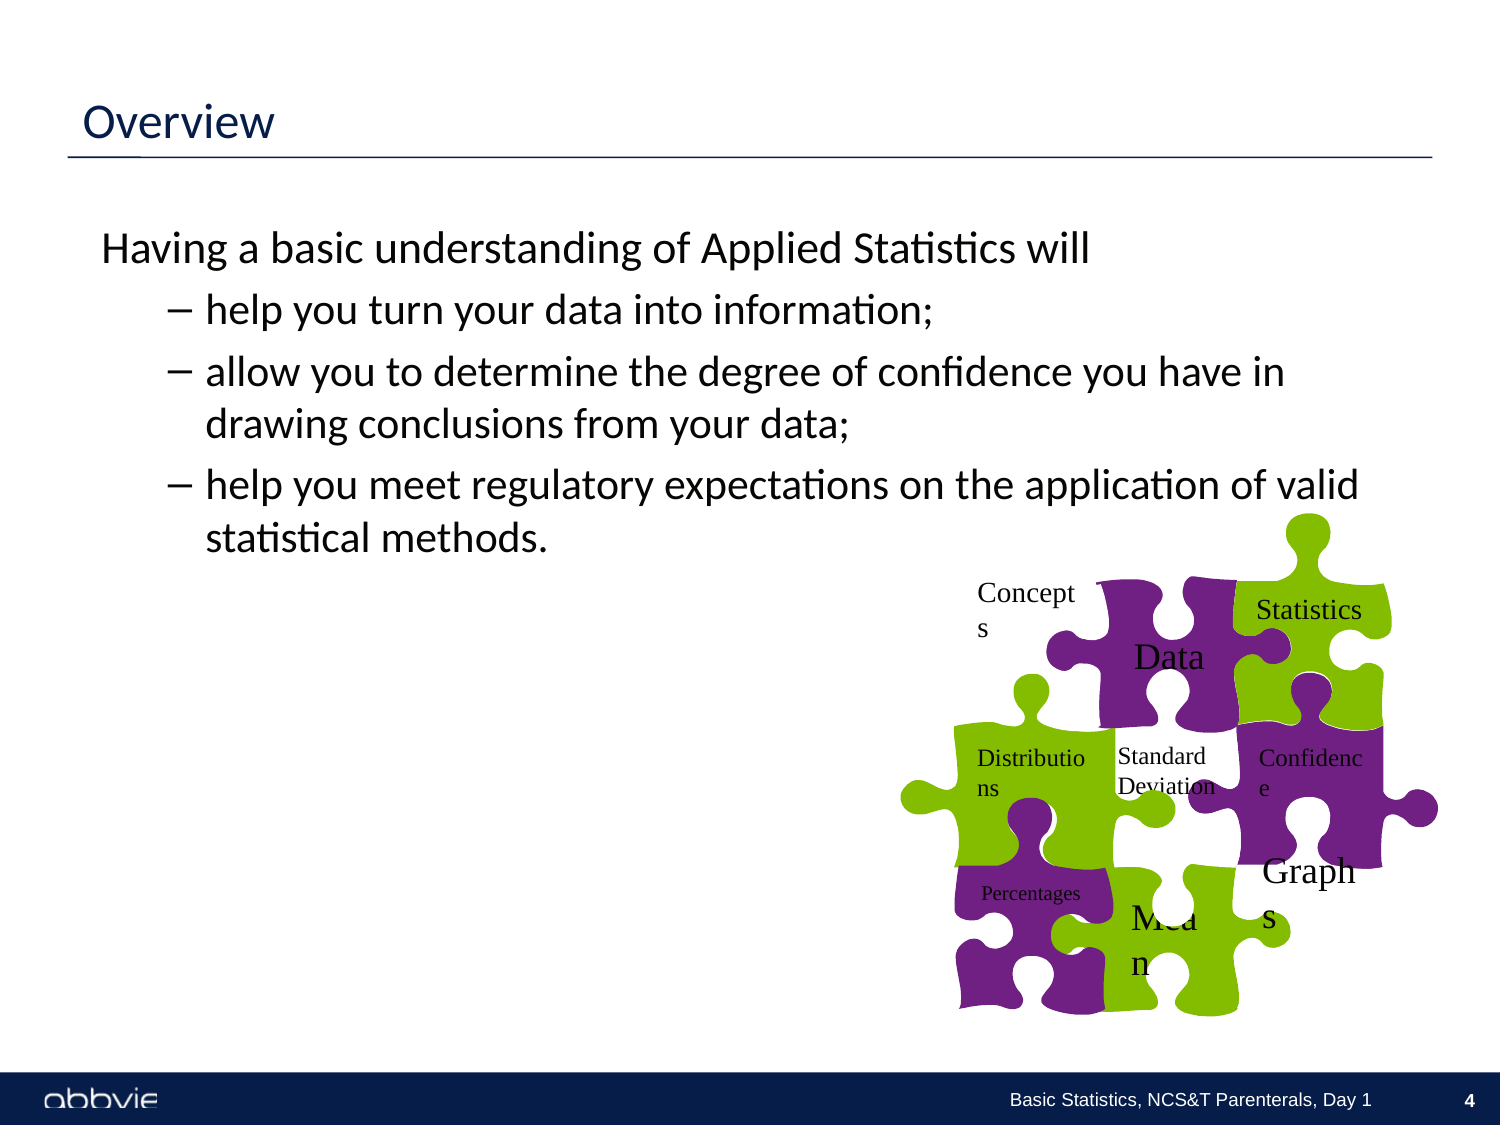

# Overview
Having a basic understanding of Applied Statistics will
help you turn your data into information;
allow you to determine the degree of confidence you have in drawing conclusions from your data;
help you meet regulatory expectations on the application of valid statistical methods.
Statistics
Concepts
Data
Standard Deviation
Confidence
Distributions
Graphs
Percentages
Mean
Basic Statistics, NCS&T Parenterals, Day 1
4